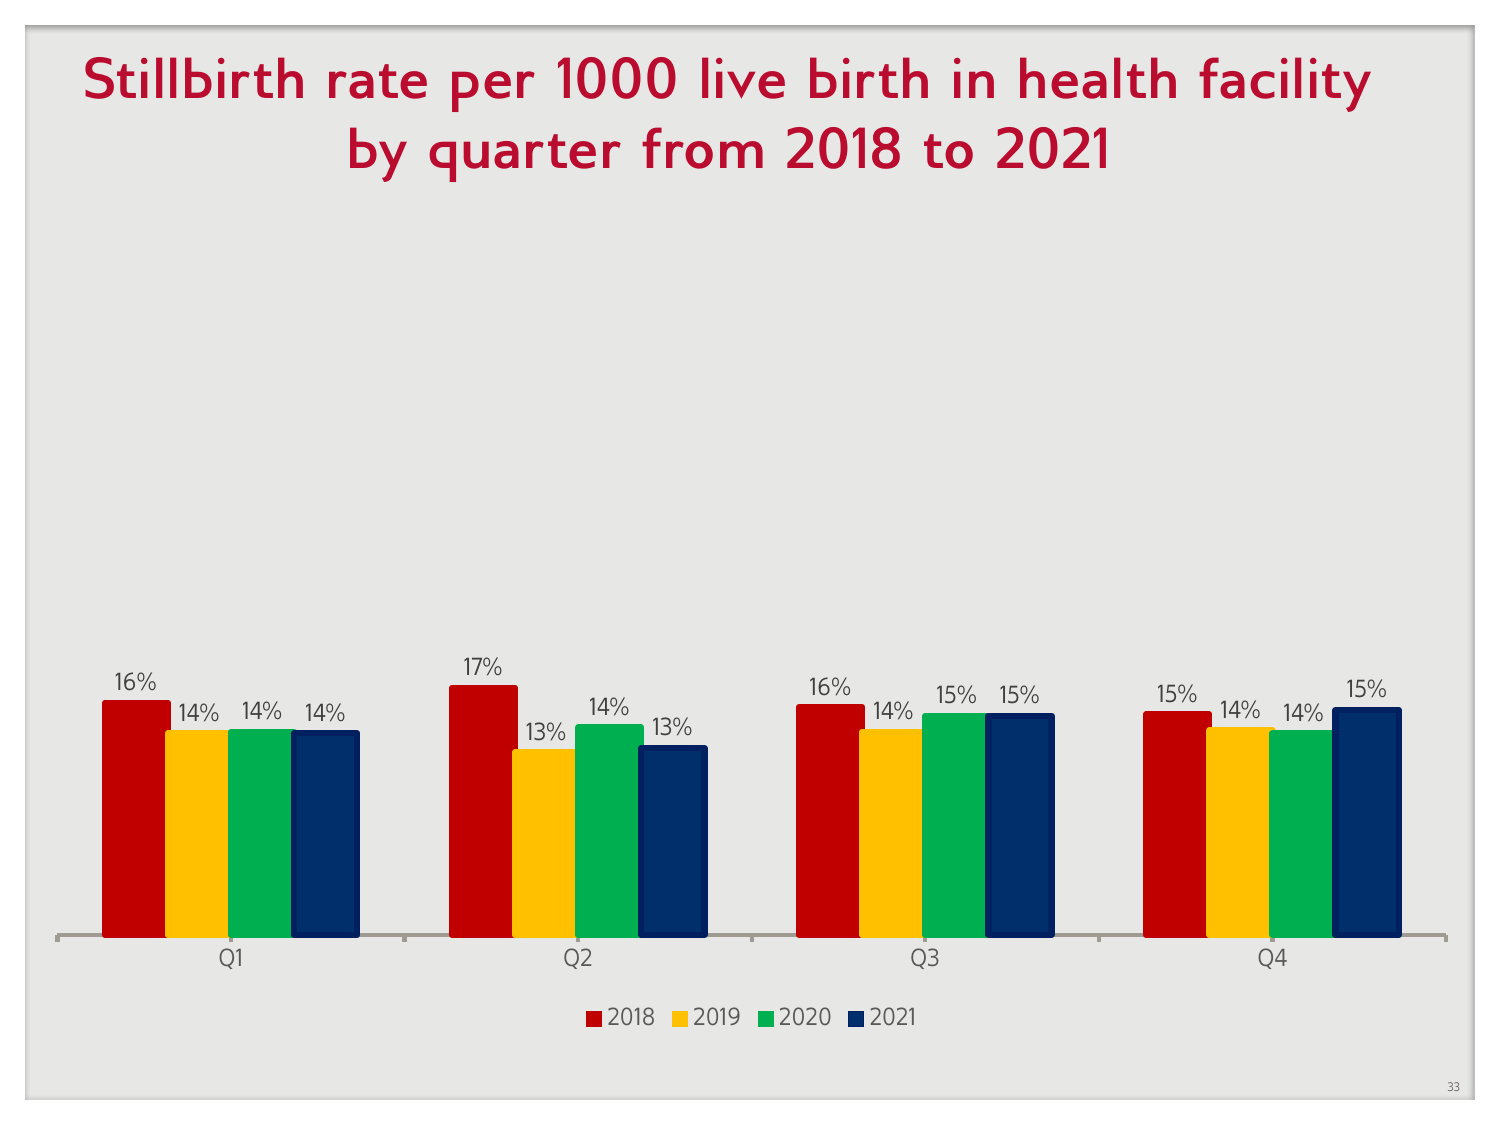

# Stillbirth rate per 1000 live birth in health facility by quarter from 2018 to 2021

### Chart

| Category | 2018 | 2019 | 2020 | 2021 |
|---|---|---|---|---|
| Q1 | 0.159 | 0.138 | 0.139 | 0.138 |
| Q2 | 0.16899999999999998 | 0.125 | 0.142 | 0.128 |
| Q3 | 0.156 | 0.139 | 0.15 | 0.15 |
| Q4 | 0.151 | 0.14 | 0.138 | 0.154 |
33